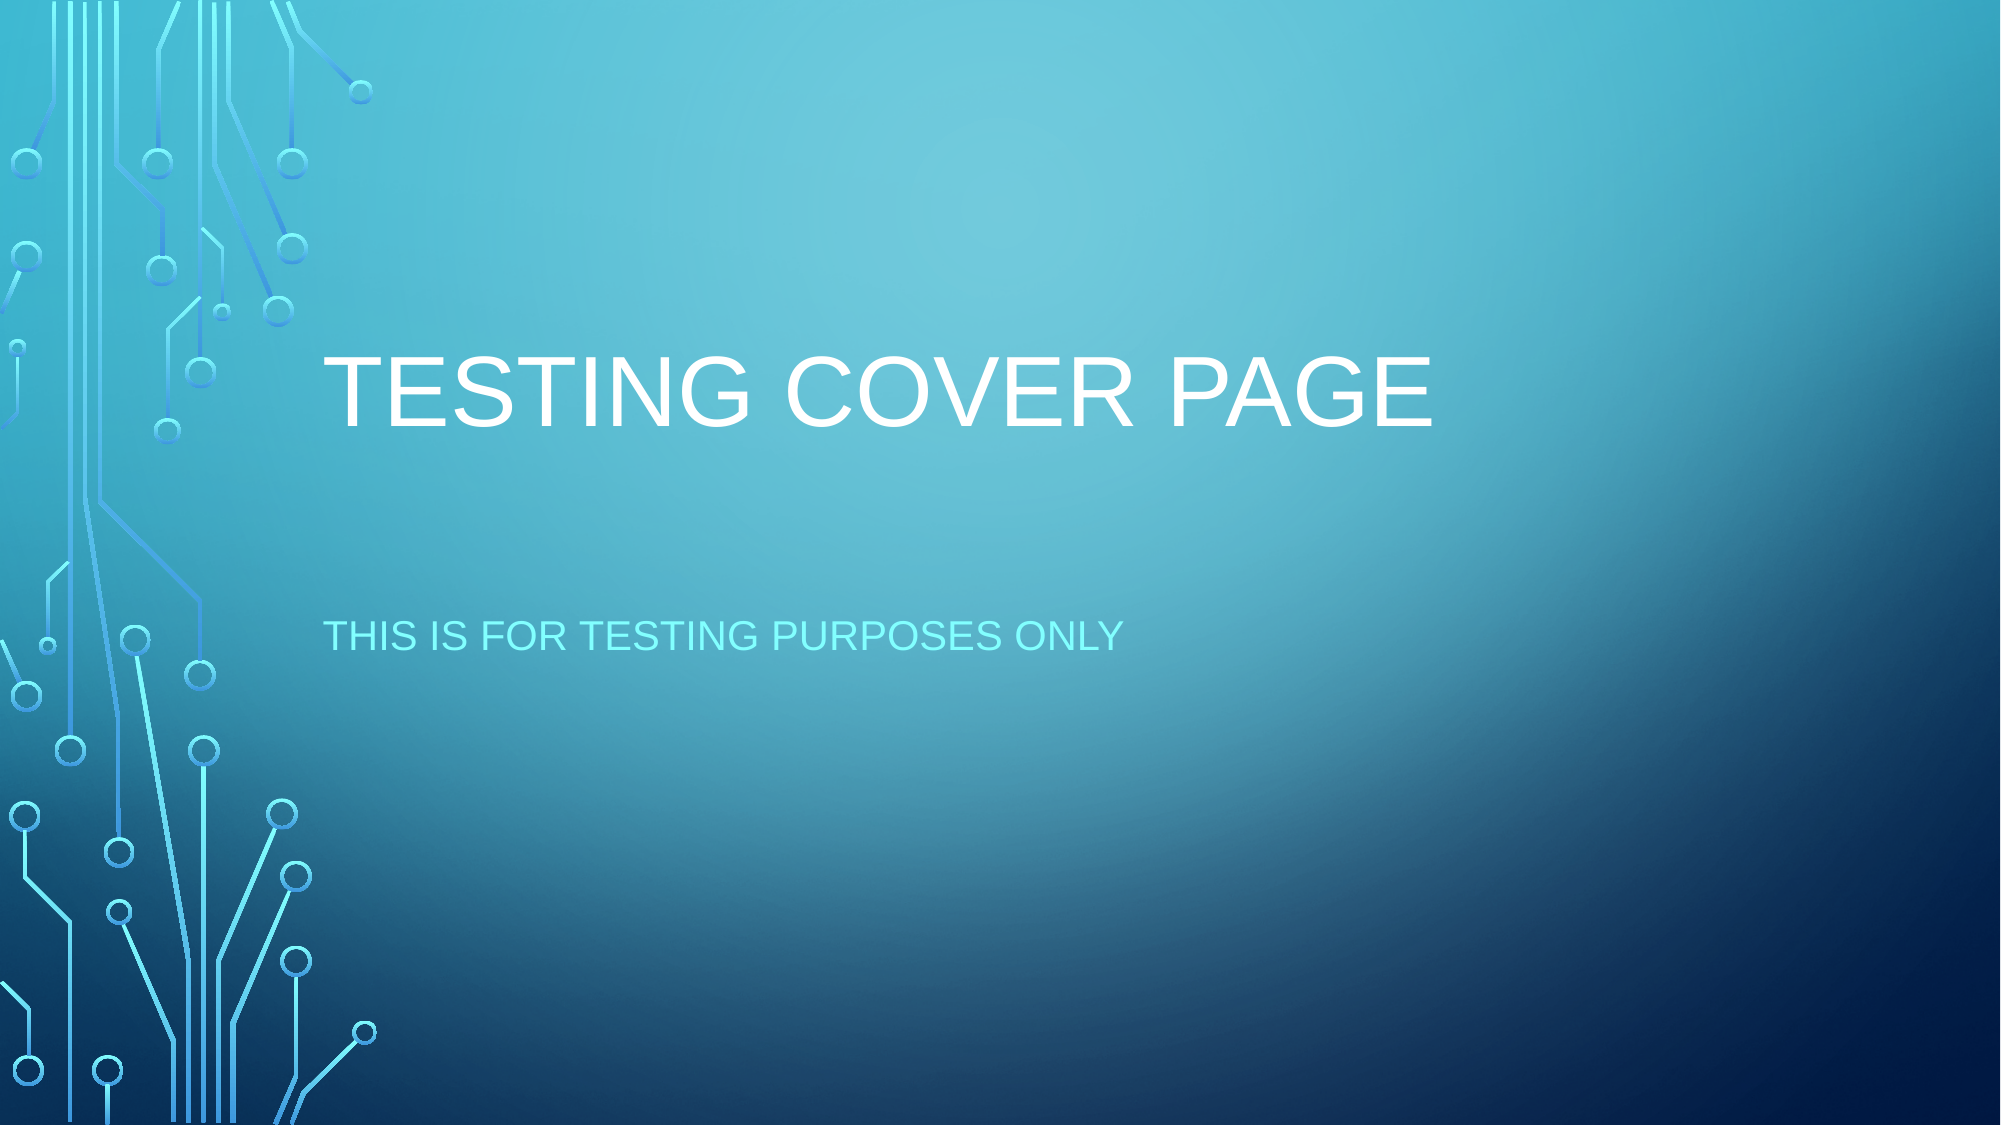

# Testing Cover PAGE
This is for testing purposes only